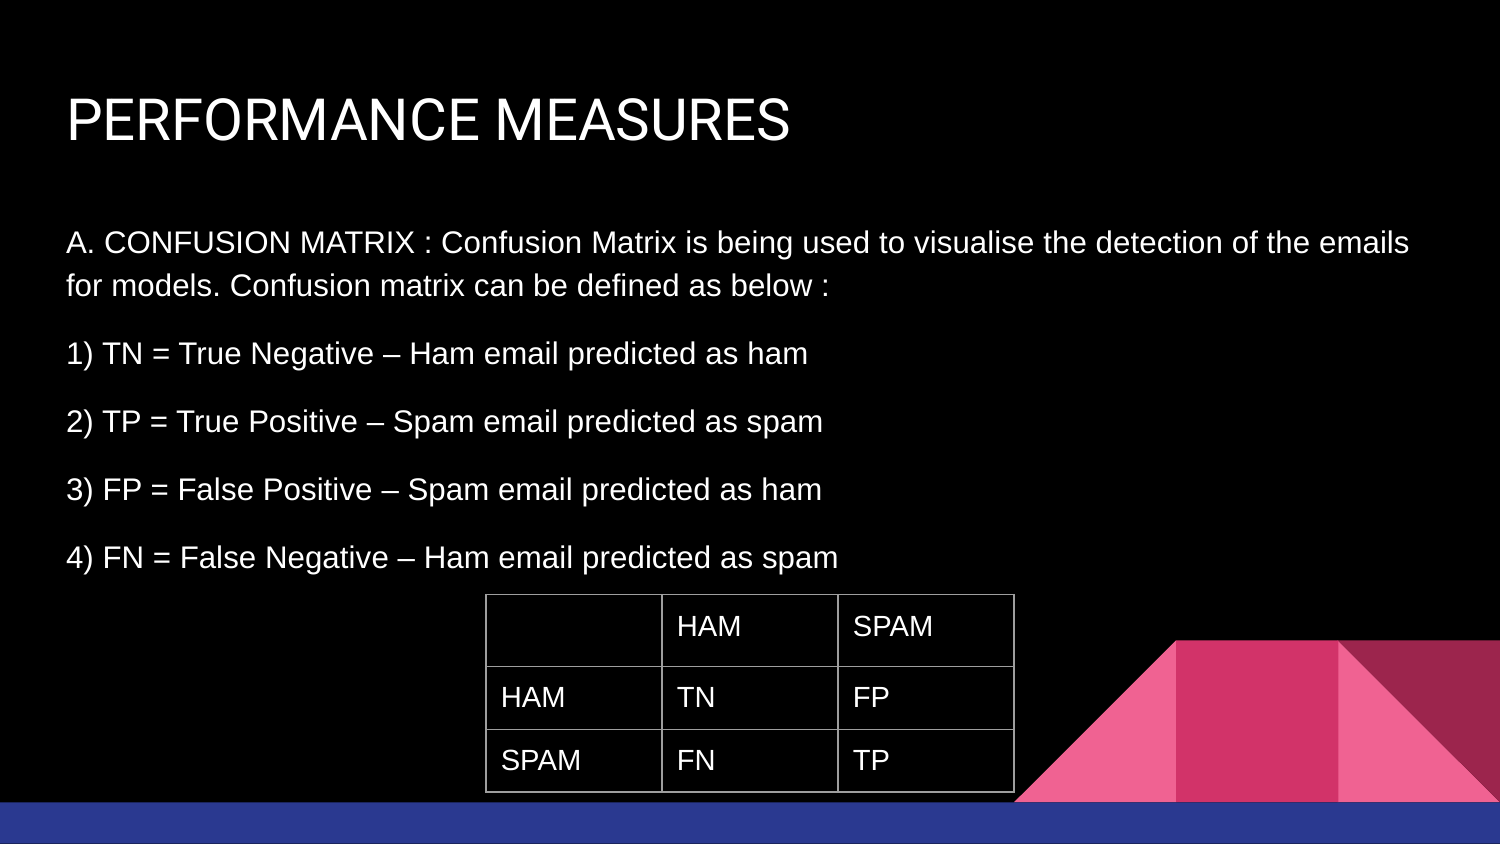

# PERFORMANCE MEASURES
A. CONFUSION MATRIX : Confusion Matrix is being used to visualise the detection of the emails for models. Confusion matrix can be defined as below :
1) TN = True Negative – Ham email predicted as ham
2) TP = True Positive – Spam email predicted as spam
3) FP = False Positive – Spam email predicted as ham
4) FN = False Negative – Ham email predicted as spam

|  | HAM | SPAM |
| --- | --- | --- |
| HAM | TN | FP |
| SPAM | FN | TP |